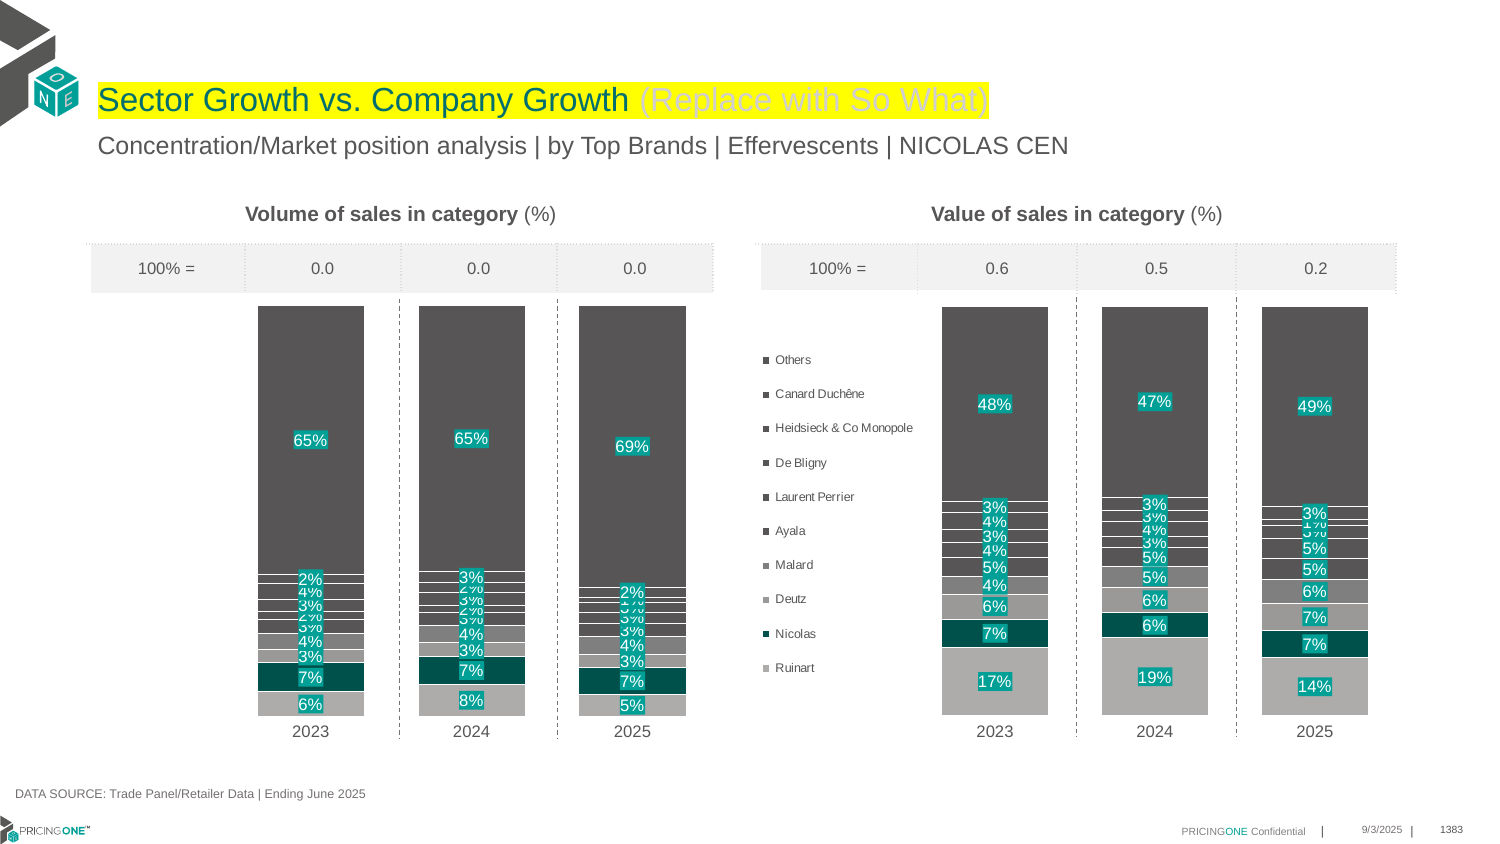

# Sector Growth vs. Company Growth (Replace with So What)
Concentration/Market position analysis | by Top Brands | Effervescents | NICOLAS CEN
| Volume of sales in category (%) |  |  |  |
| --- | --- | --- | --- |
| 100% = | 0.0 | 0.0 | 0.0 |
| Value of sales in category (%) |  |  |  |
| --- | --- | --- | --- |
| 100% = | 0.6 | 0.5 | 0.2 |

### Chart

| Category | Ruinart | Nicolas | Deutz | Malard | Ayala | Laurent Perrier | De Bligny | Heidsieck & Co Monopole | Canard Duchêne | Others |
|---|---|---|---|---|---|---|---|---|---|---|
| 2023 | 0.05996963562753036 | 0.0704073886639676 | 0.03321103238866397 | 0.03763917004048583 | 0.033590587044534416 | 0.020116396761133602 | 0.030364372469635626 | 0.0382085020242915 | 0.022456983805668015 | 0.654035931174089 |
| 2024 | 0.07833883907503539 | 0.06627115216072271 | 0.034382795118991435 | 0.04294478527607362 | 0.03148385356974314 | 0.016921728578170297 | 0.031214184588417716 | 0.023596035865974516 | 0.026157891188566037 | 0.648688734578305 |
| 2025 | 0.053471089360159506 | 0.06615914446257024 | 0.03099510603588907 | 0.044408192858437556 | 0.03172013775602683 | 0.026101141924959218 | 0.025013594344752584 | 0.012144281312307414 | 0.024288562624614828 | 0.6856987493202826 |

### Chart

| Category | Ruinart | Nicolas | Deutz | Malard | Ayala | Laurent Perrier | De Bligny | Heidsieck & Co Monopole | Canard Duchêne | Others |
|---|---|---|---|---|---|---|---|---|---|---|
| 2023 | 0.16686664675914614 | 0.06903204205916152 | 0.06109075114694465 | 0.04265095782320312 | 0.04666322809494078 | 0.036376469310747346 | 0.03233343287093592 | 0.040614961406556814 | 0.026987358724470868 | 0.4773841518038929 |
| 2024 | 0.1899723612121852 | 0.06215522214722839 | 0.062049644240159574 | 0.049859166613249274 | 0.04547391283035516 | 0.028852933746092674 | 0.03533089247267229 | 0.026618829819725725 | 0.03311375642422711 | 0.46657328049410457 |
| 2025 | 0.14191451861643534 | 0.06700264375413087 | 0.06515752368363076 | 0.05806345009914078 | 0.05070500110156422 | 0.050760079312623926 | 0.031163251817580964 | 0.013786076228244107 | 0.03216567525886759 | 0.48928178012778145 |
DATA SOURCE: Trade Panel/Retailer Data | Ending June 2025

9/3/2025
1383